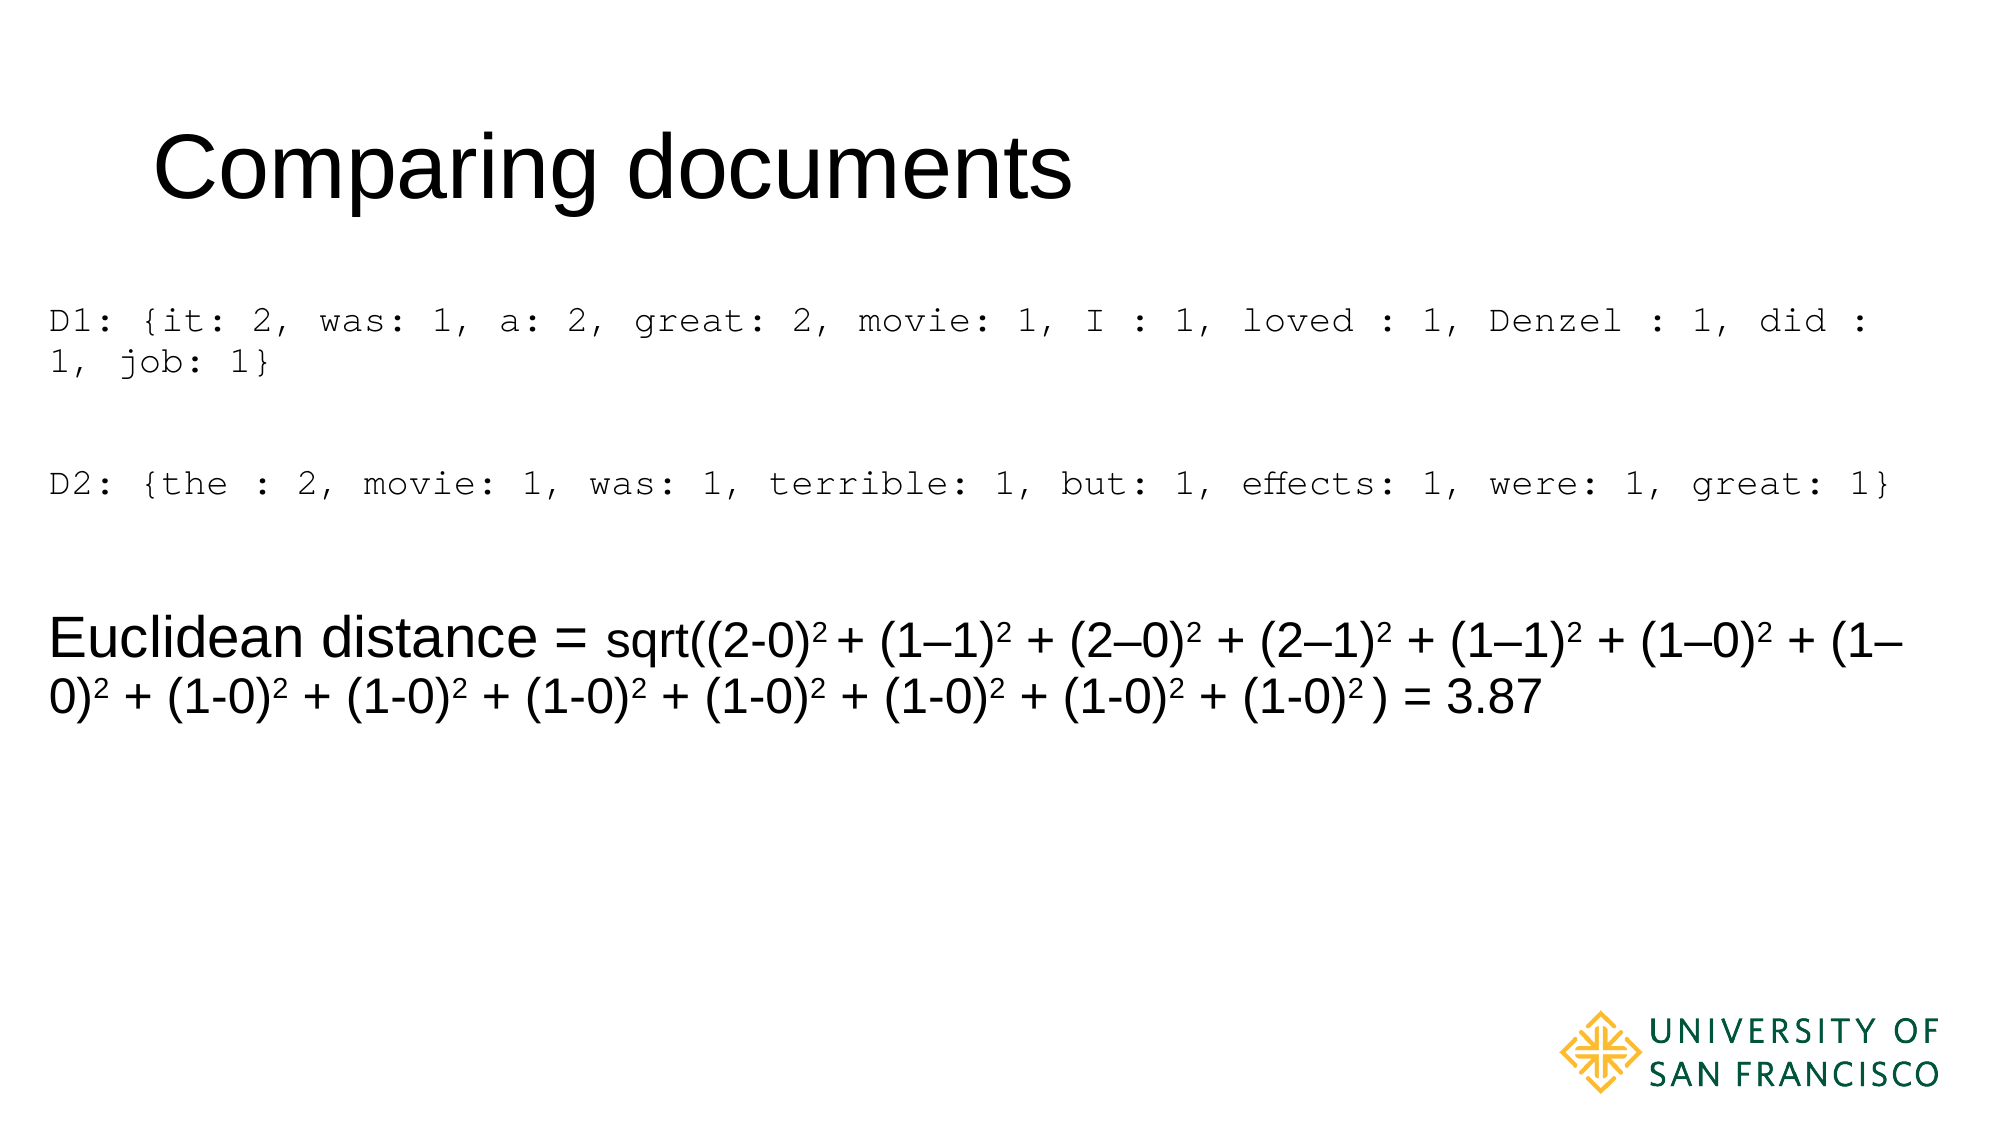

# Comparing documents
D1: {it: 2, was: 1, a: 2, great: 2, movie: 1, I : 1, loved : 1, Denzel : 1, did : 1, job: 1}

D2: {the : 2, movie: 1, was: 1, terrible: 1, but: 1, effects: 1, were: 1, great: 1}

Euclidean distance = sqrt((2-0)2 + (1–1)2 + (2–0)2 + (2–1)2 + (1–1)2 + (1–0)2 + (1–0)2 + (1-0)2 + (1-0)2 + (1-0)2 + (1-0)2 + (1-0)2 + (1-0)2 + (1-0)2 ) = 3.87